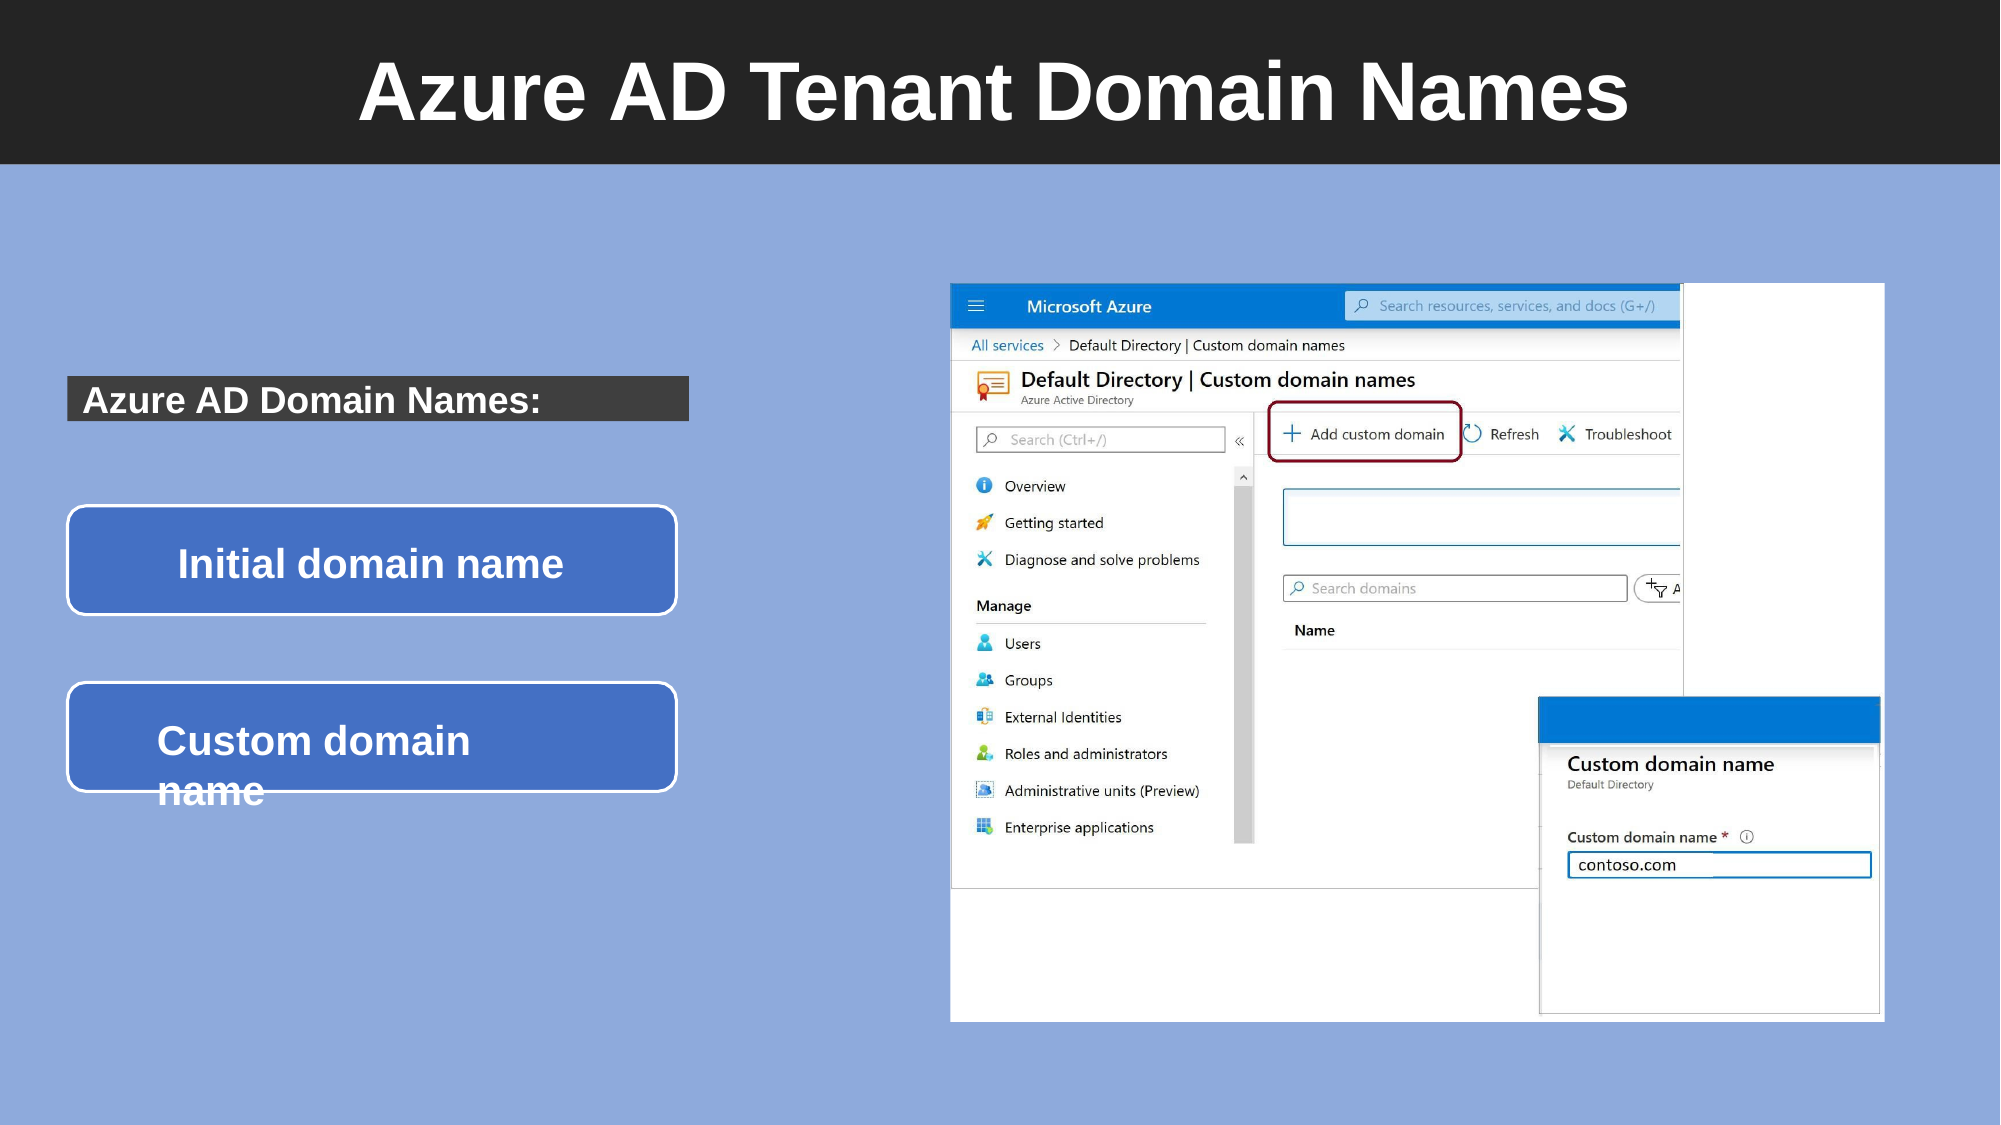

# Azure AD Tenant Domain Names

Azure AD Domain Names:

Initial domain name

Custom domain name